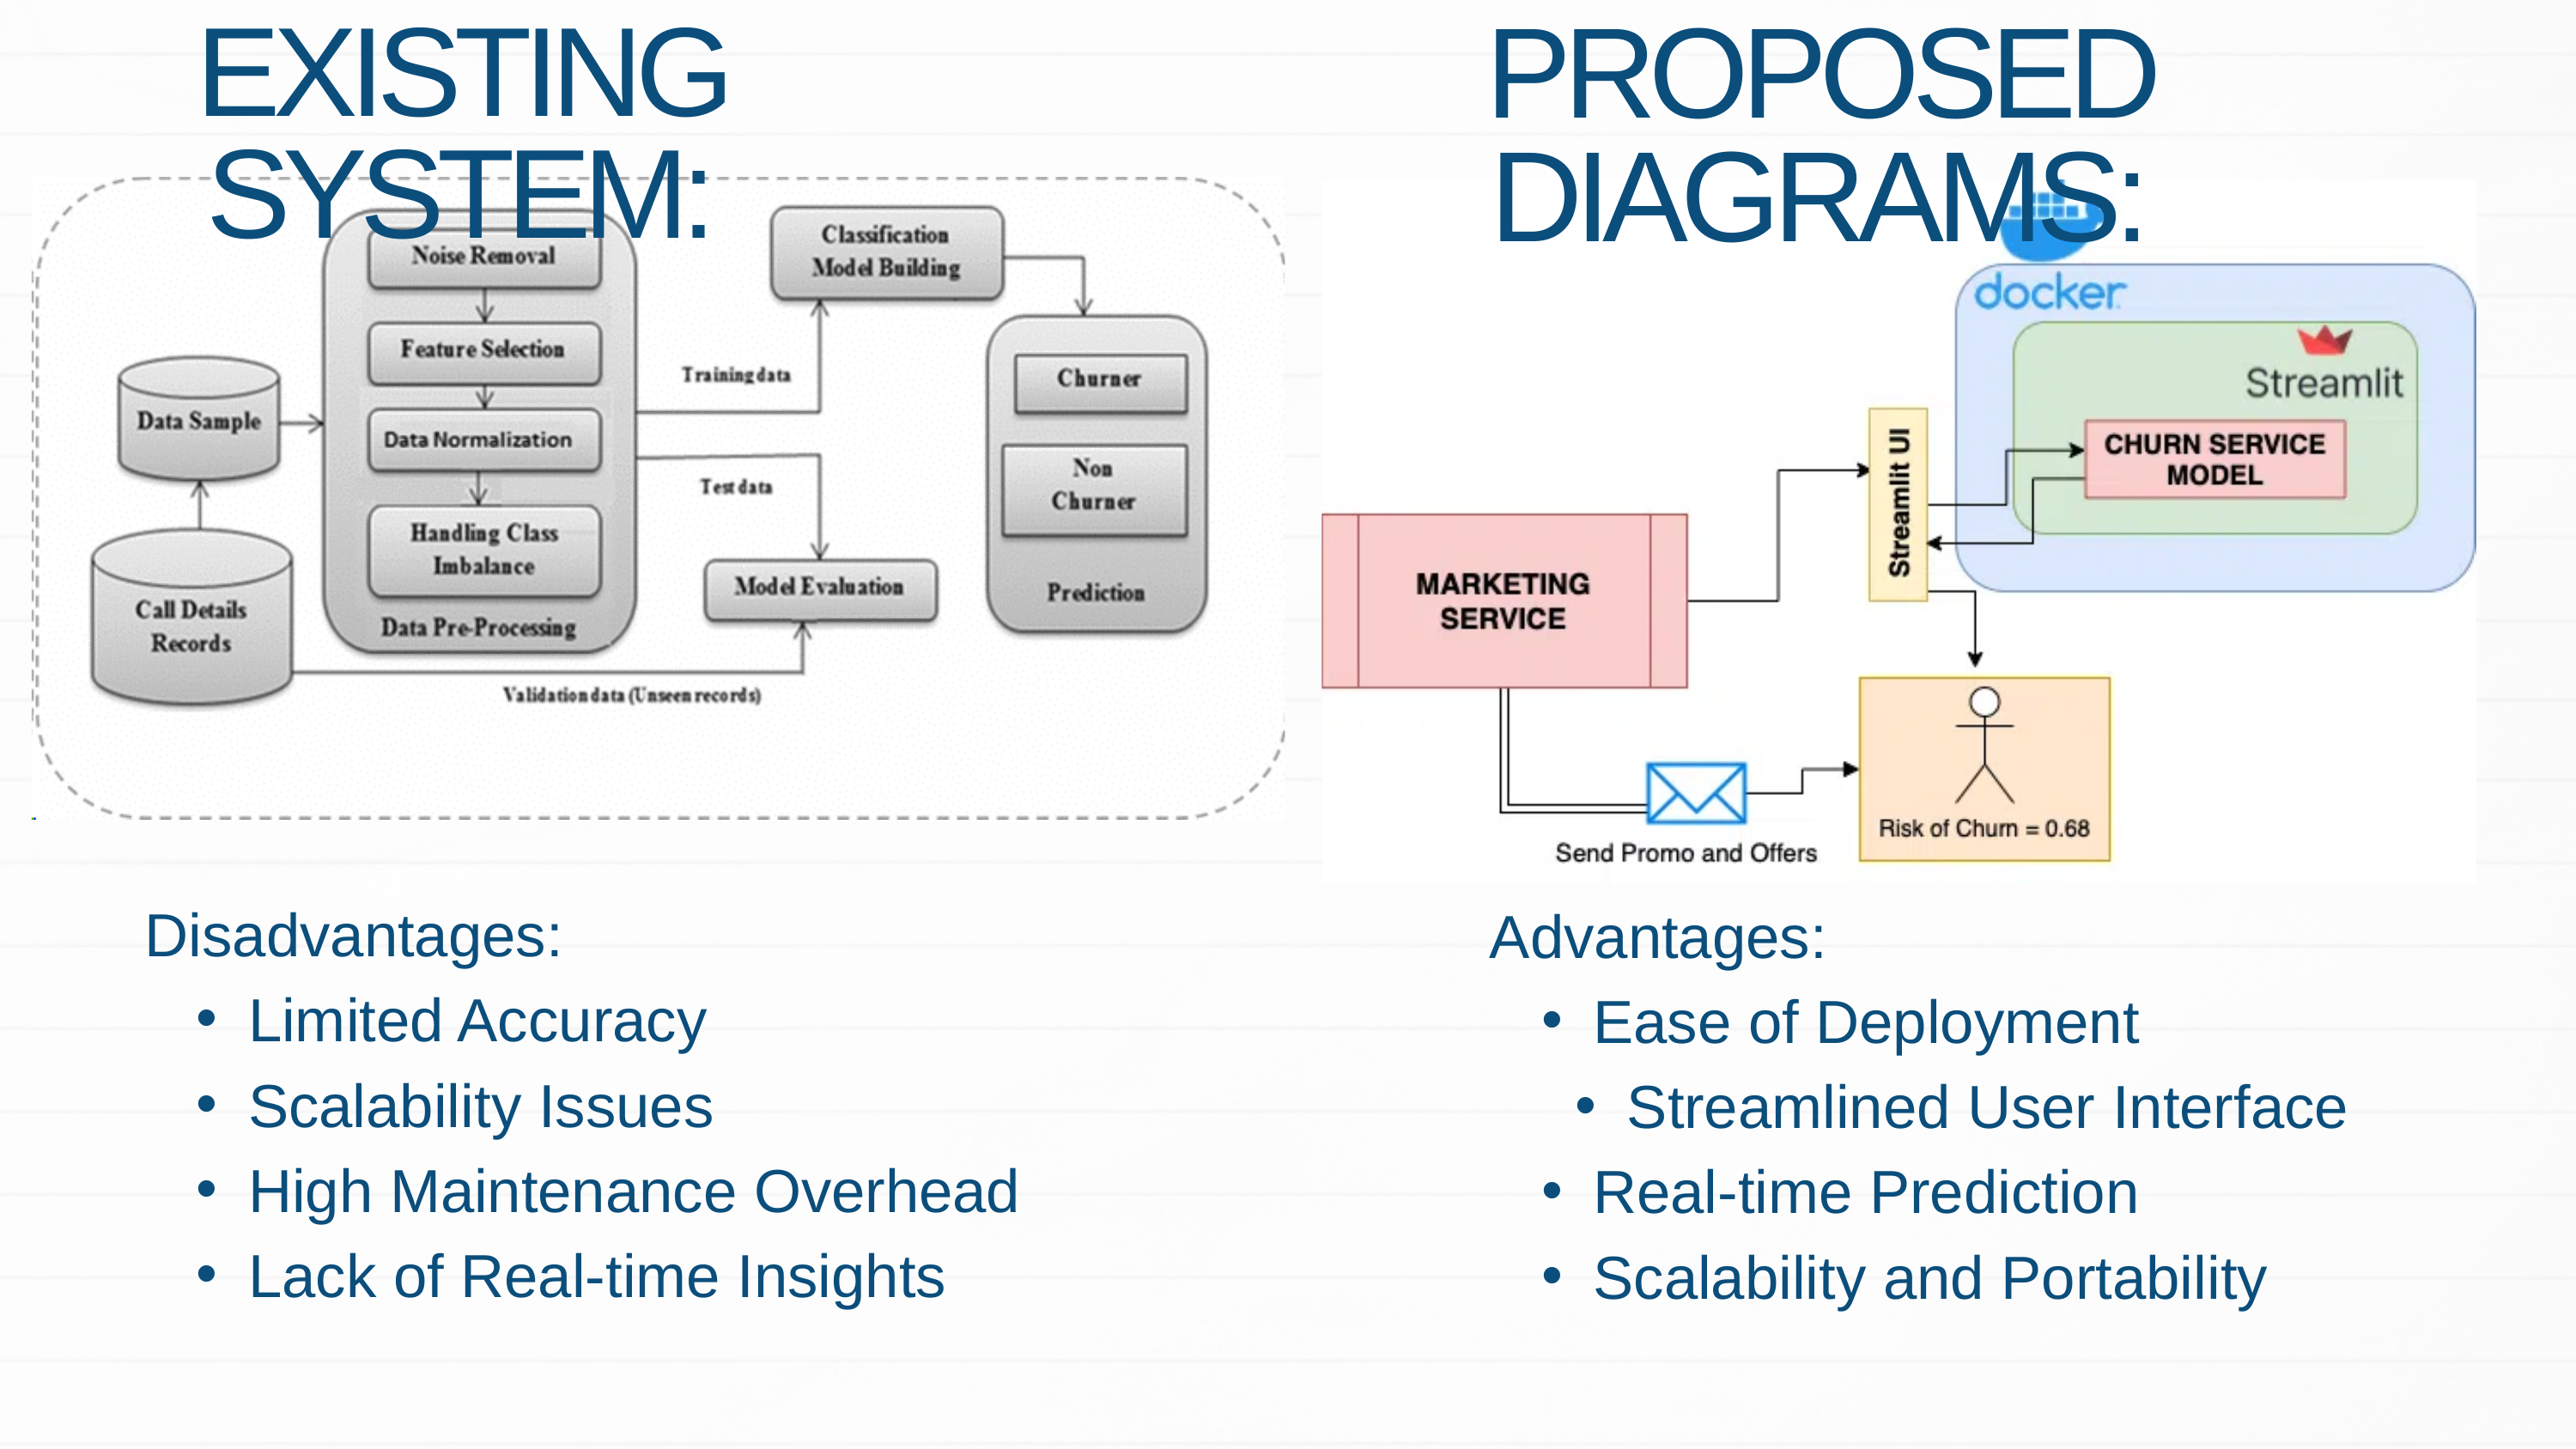

EXISTING SYSTEM:
PROPOSED DIAGRAMS:

Disadvantages:
Limited Accuracy
Scalability Issues
High Maintenance Overhead
Lack of Real-time Insights
Advantages:
Ease of Deployment
Streamlined User Interface
Real-time Prediction
Scalability and Portability